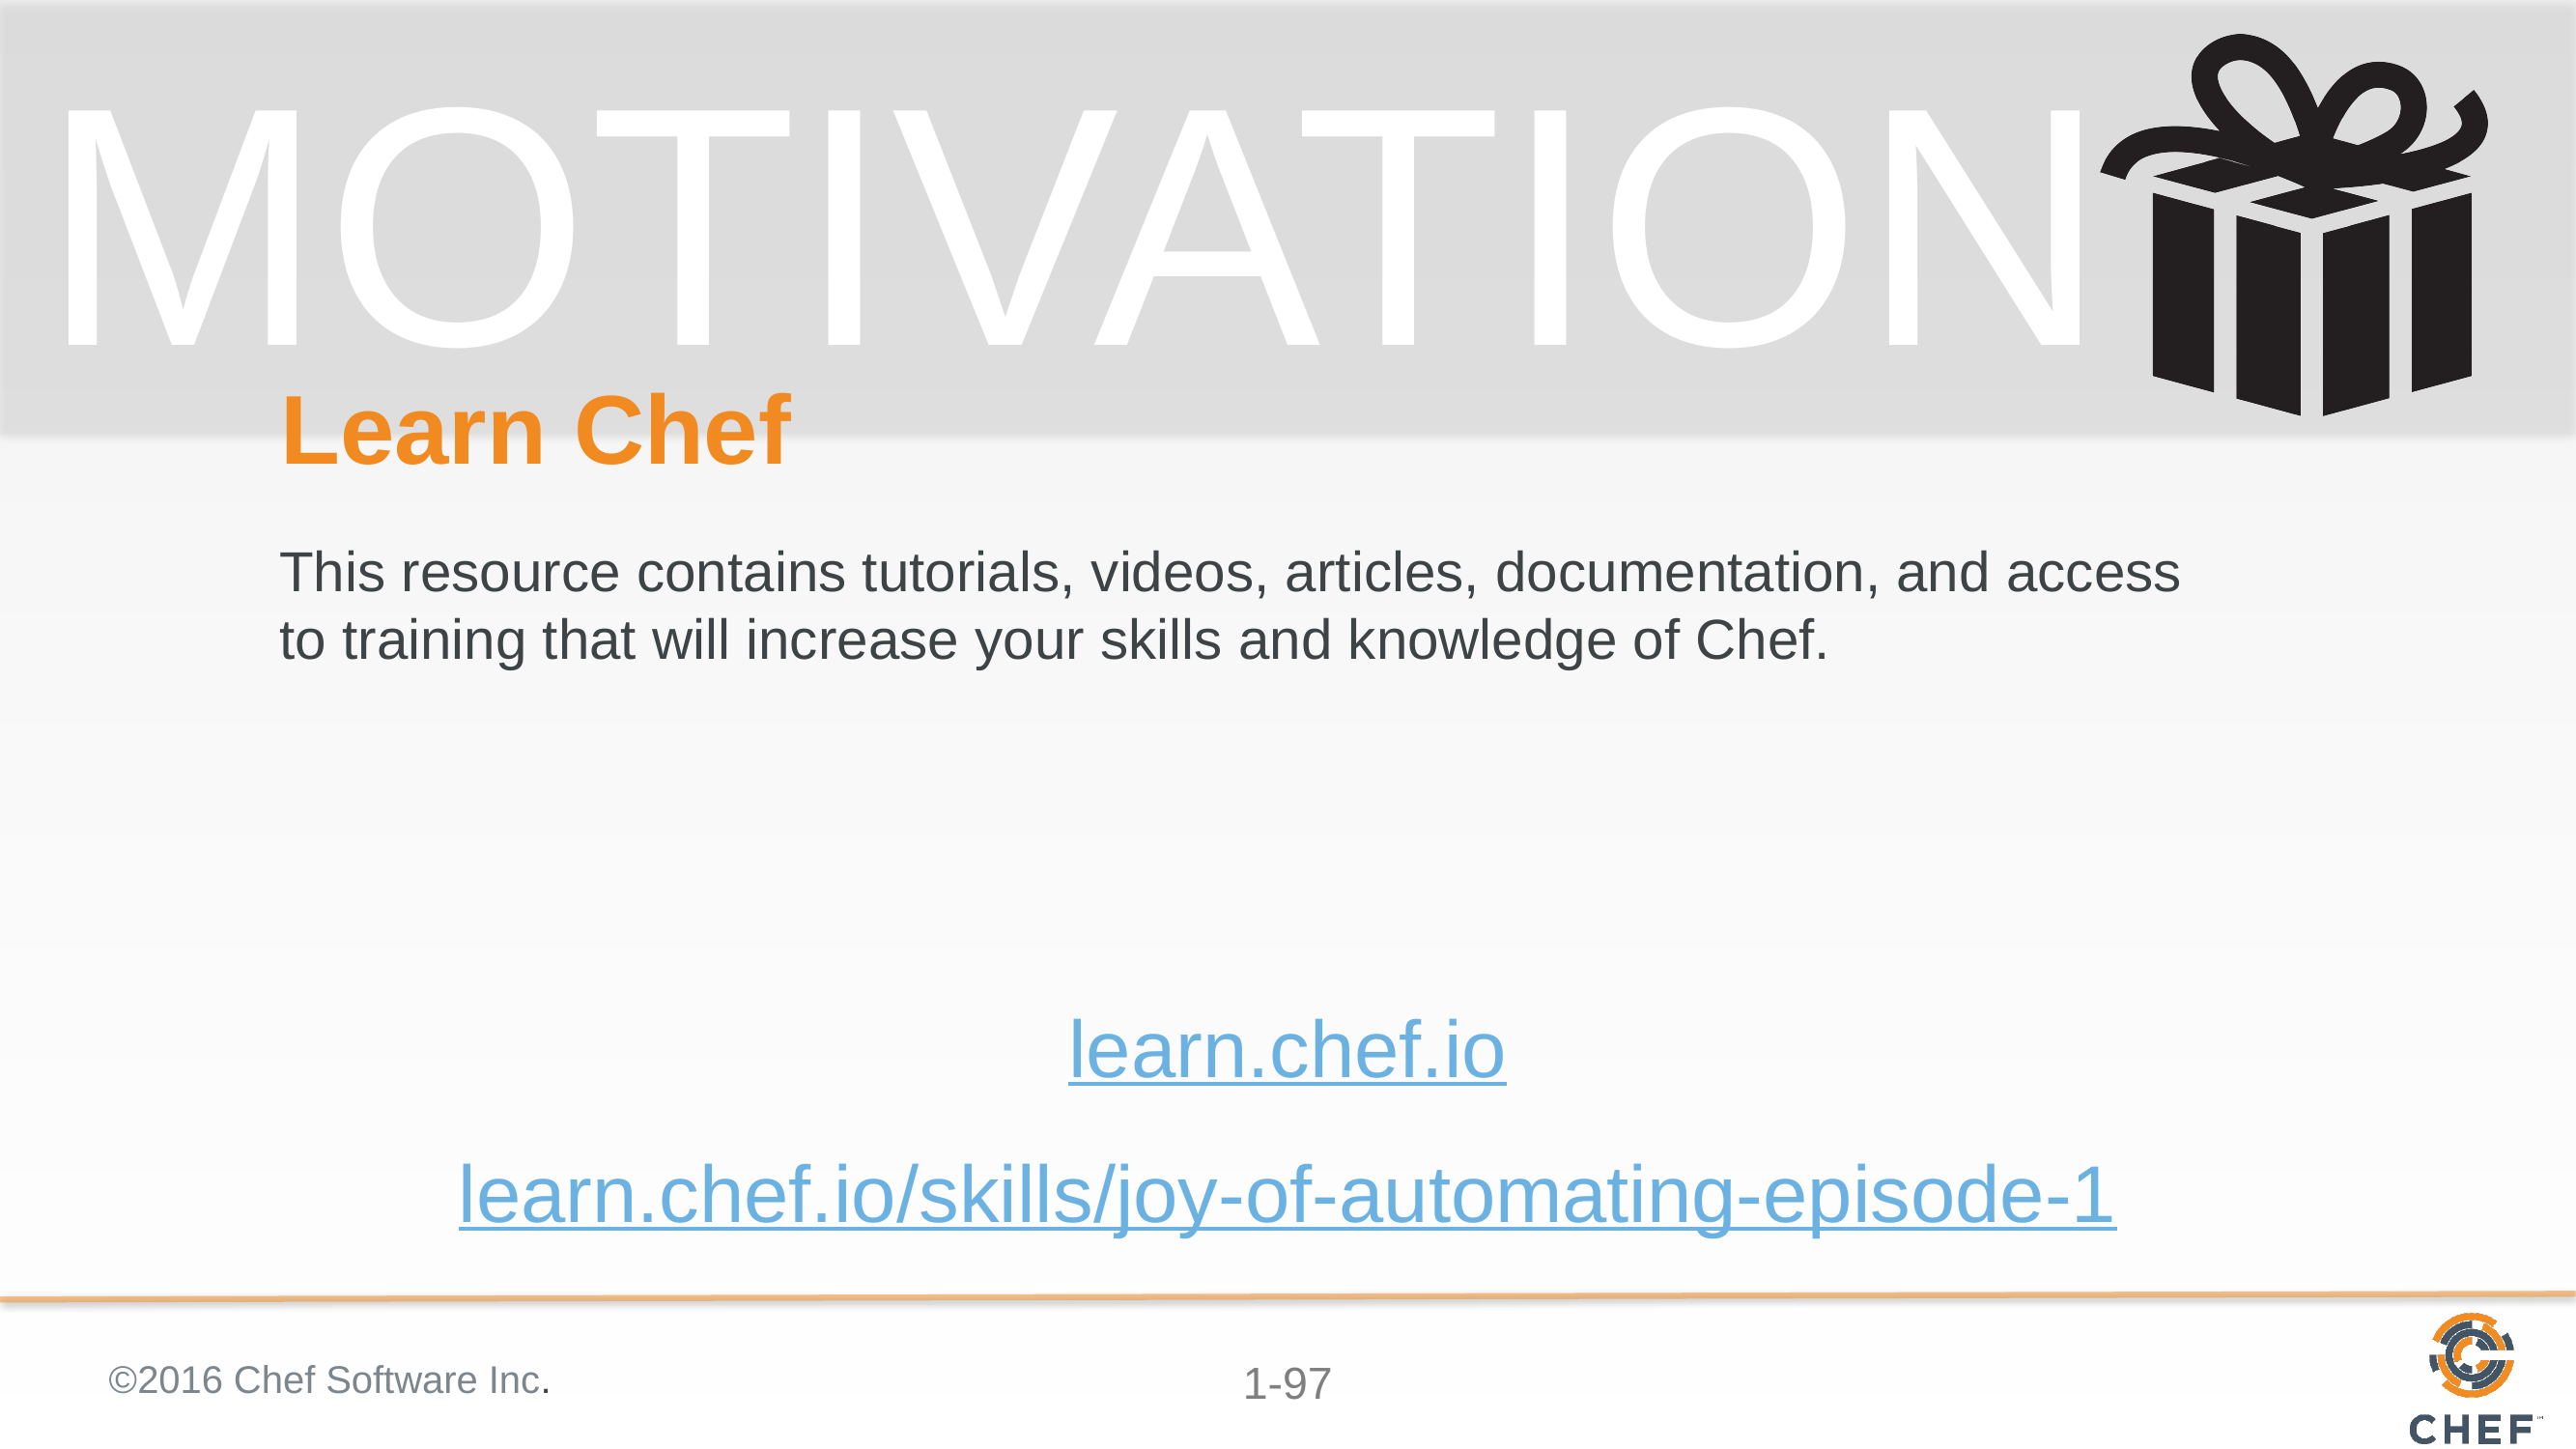

# Learn Chef
This resource contains tutorials, videos, articles, documentation, and access to training that will increase your skills and knowledge of Chef.
learn.chef.io
learn.chef.io/skills/joy-of-automating-episode-1